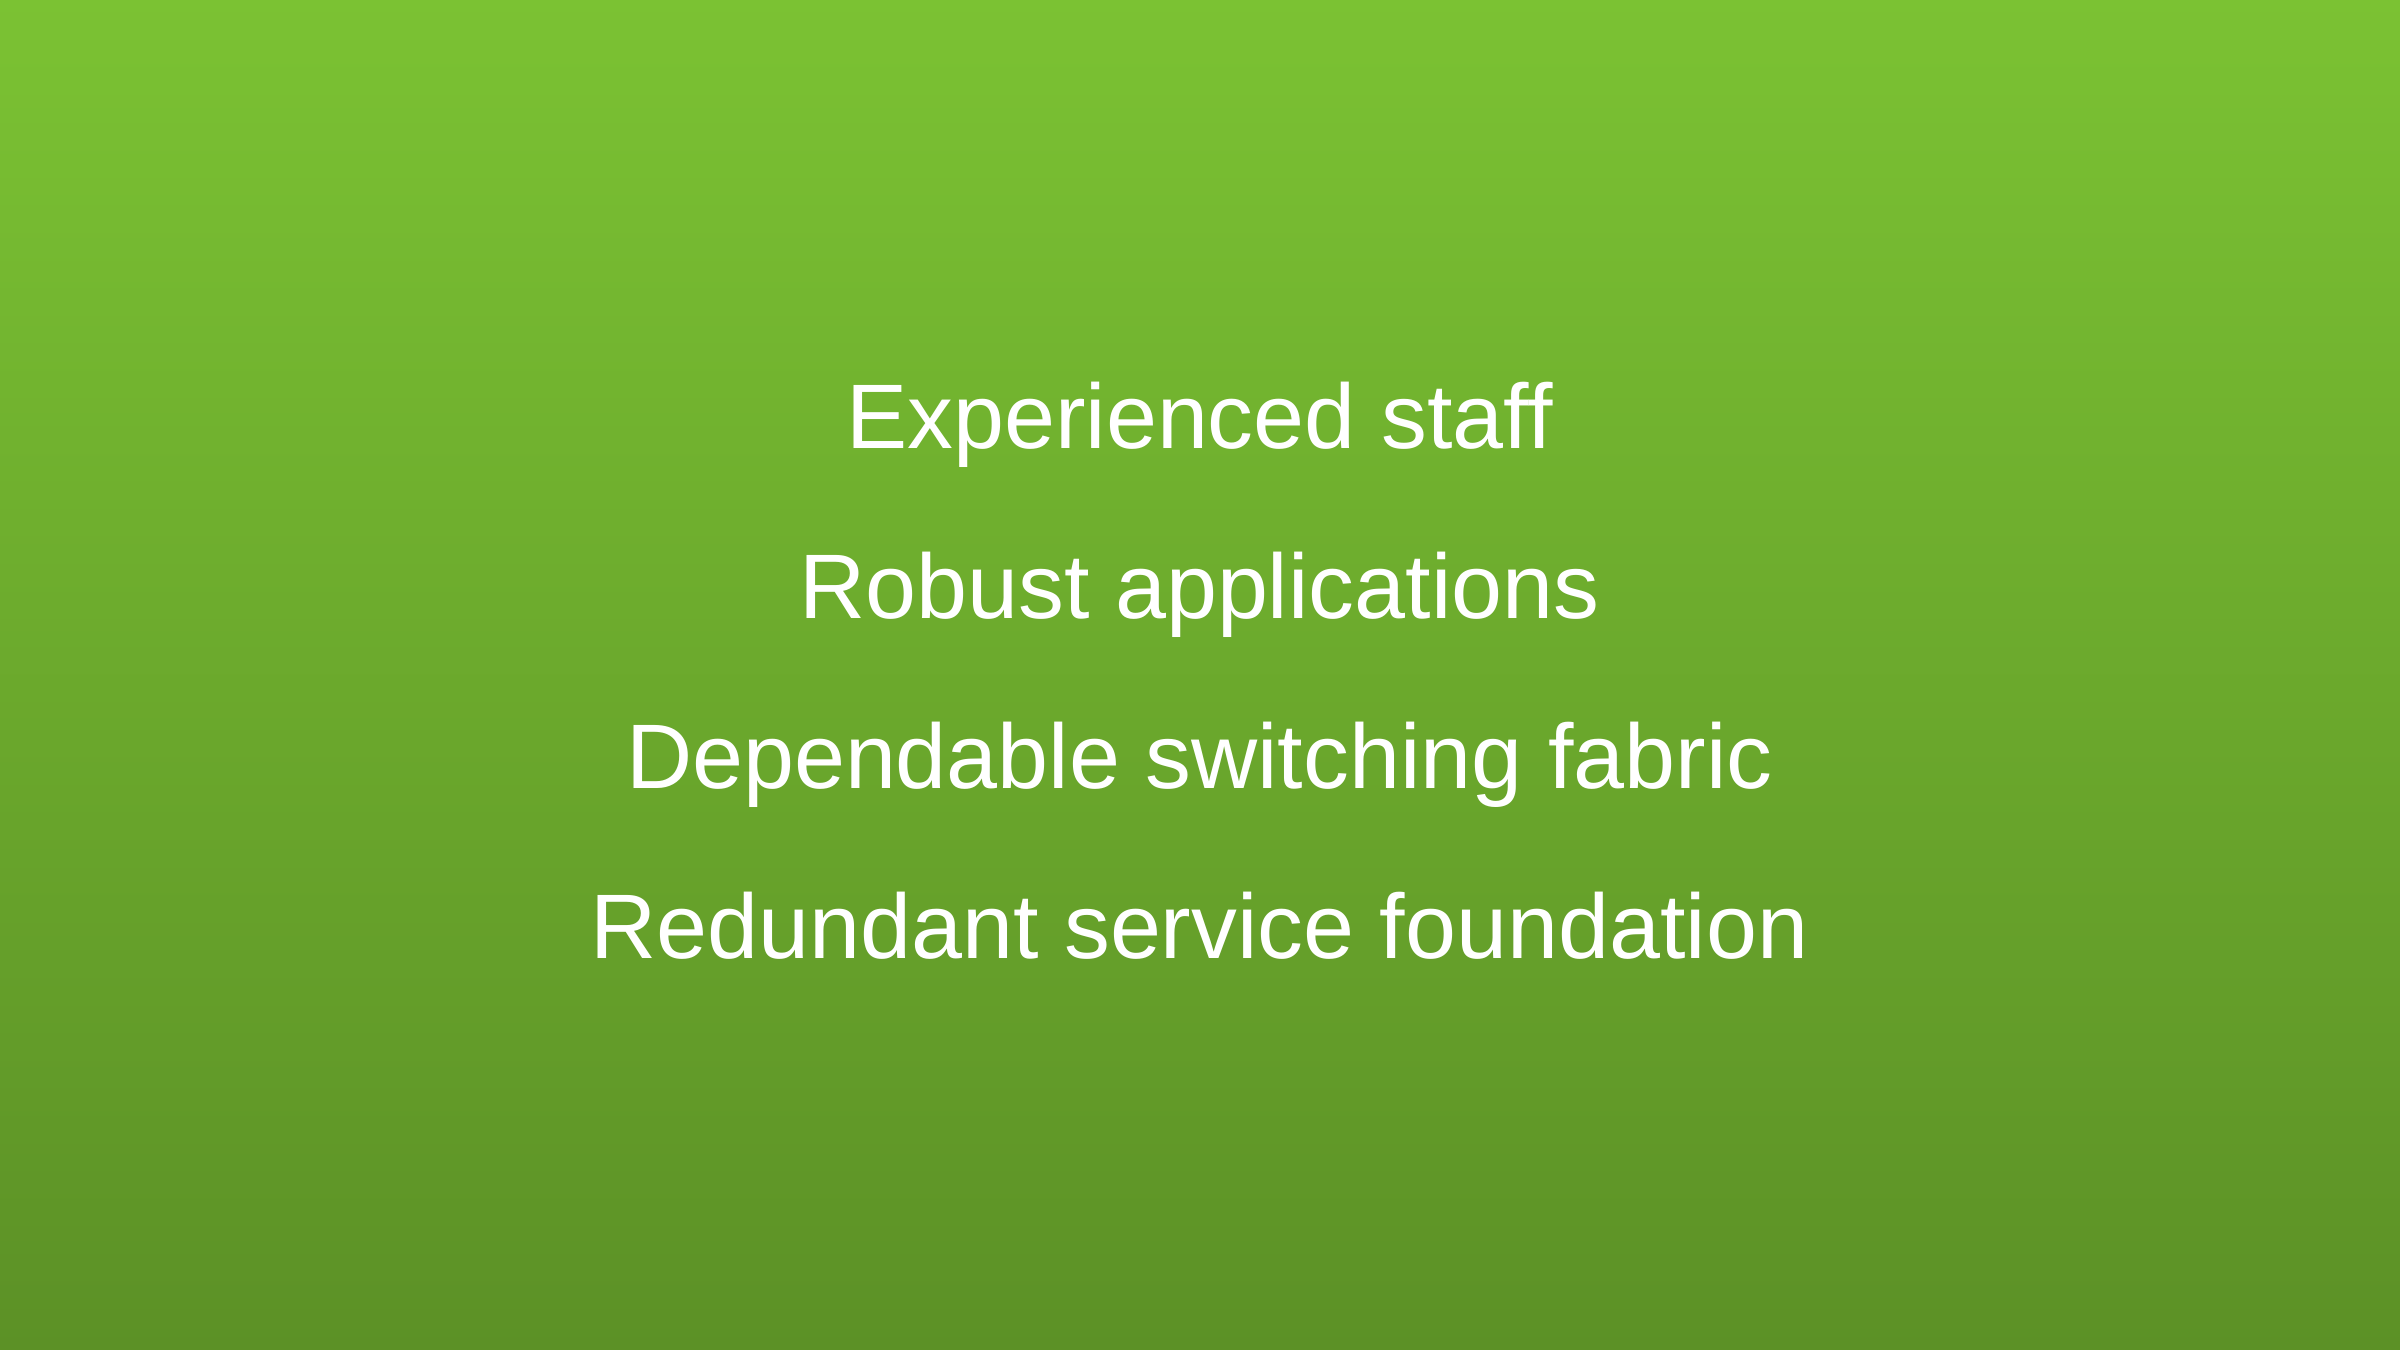

Experienced staff
Robust applications
Dependable switching fabric
Redundant service foundation